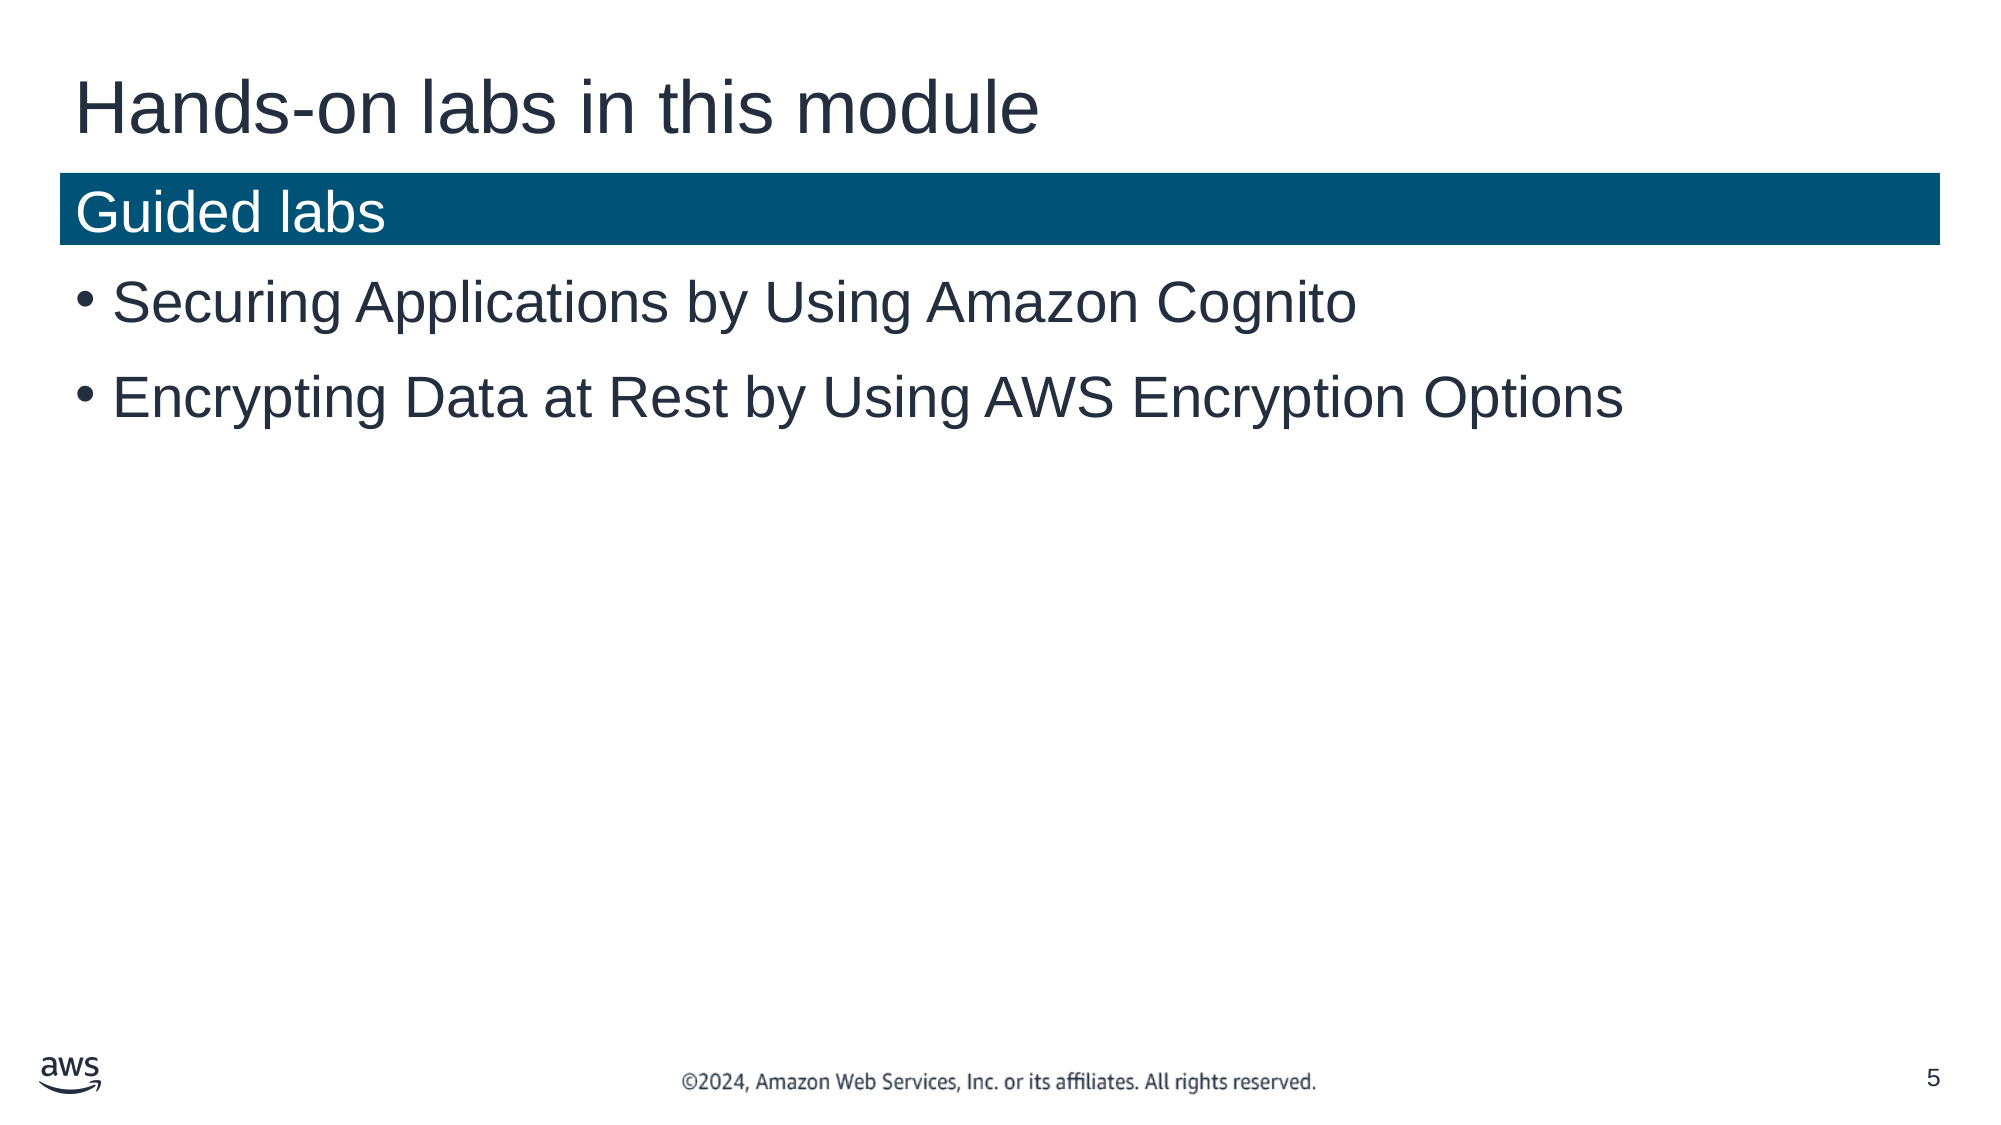

# Hands-on labs in this module
Guided labs
Securing Applications by Using Amazon Cognito
Encrypting Data at Rest by Using AWS Encryption Options

5